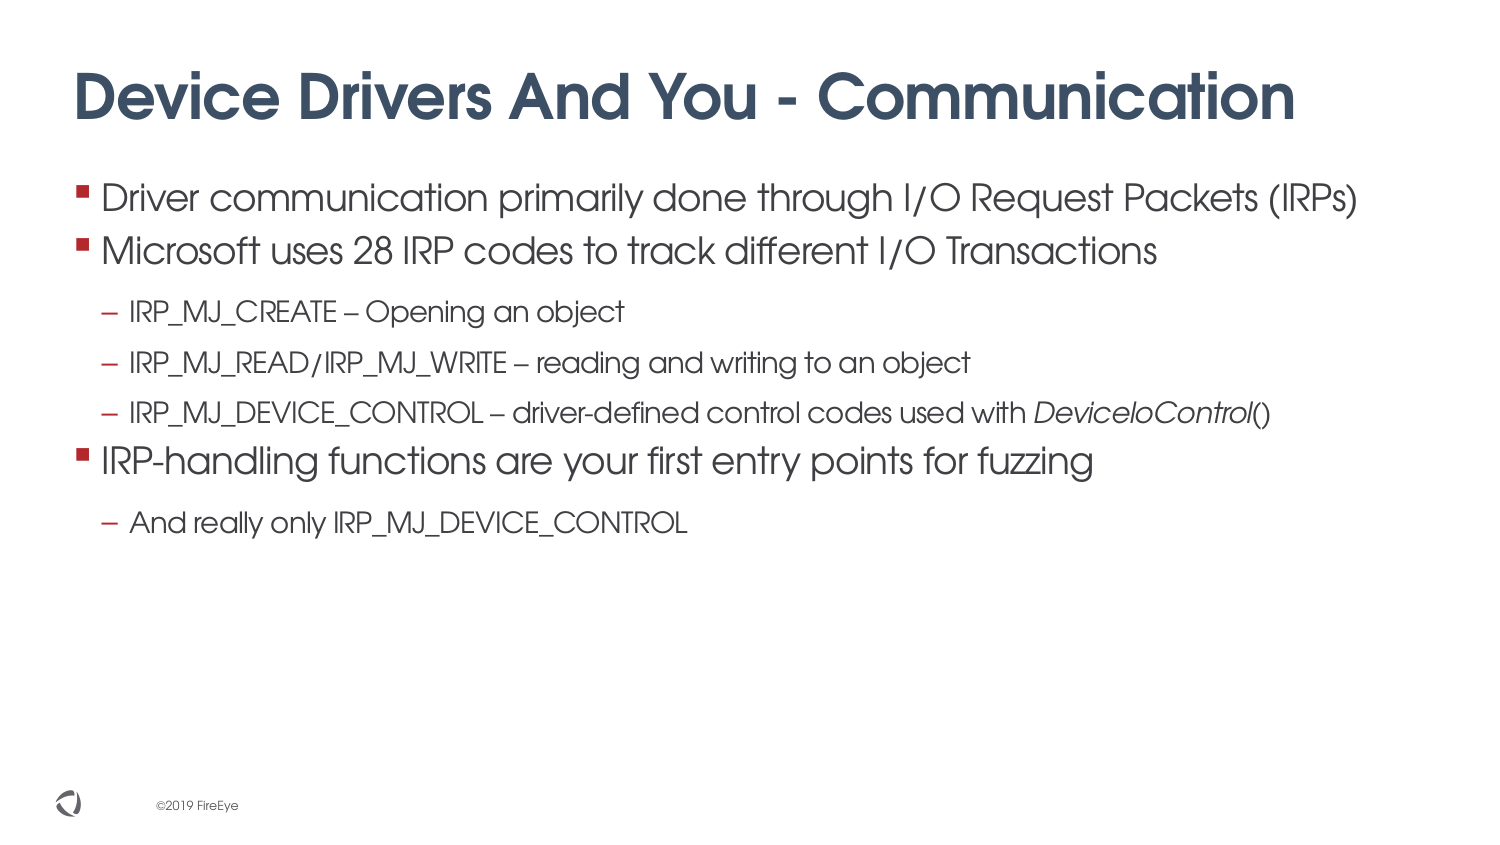

# Device Drivers And You - Communication
Driver communication primarily done through I/O Request Packets (IRPs)
Microsoft uses 28 IRP codes to track different I/O Transactions
IRP_MJ_CREATE – Opening an object
IRP_MJ_READ/IRP_MJ_WRITE – reading and writing to an object
IRP_MJ_DEVICE_CONTROL – driver-defined control codes used with DeviceIoControl()
IRP-handling functions are your first entry points for fuzzing
And really only IRP_MJ_DEVICE_CONTROL